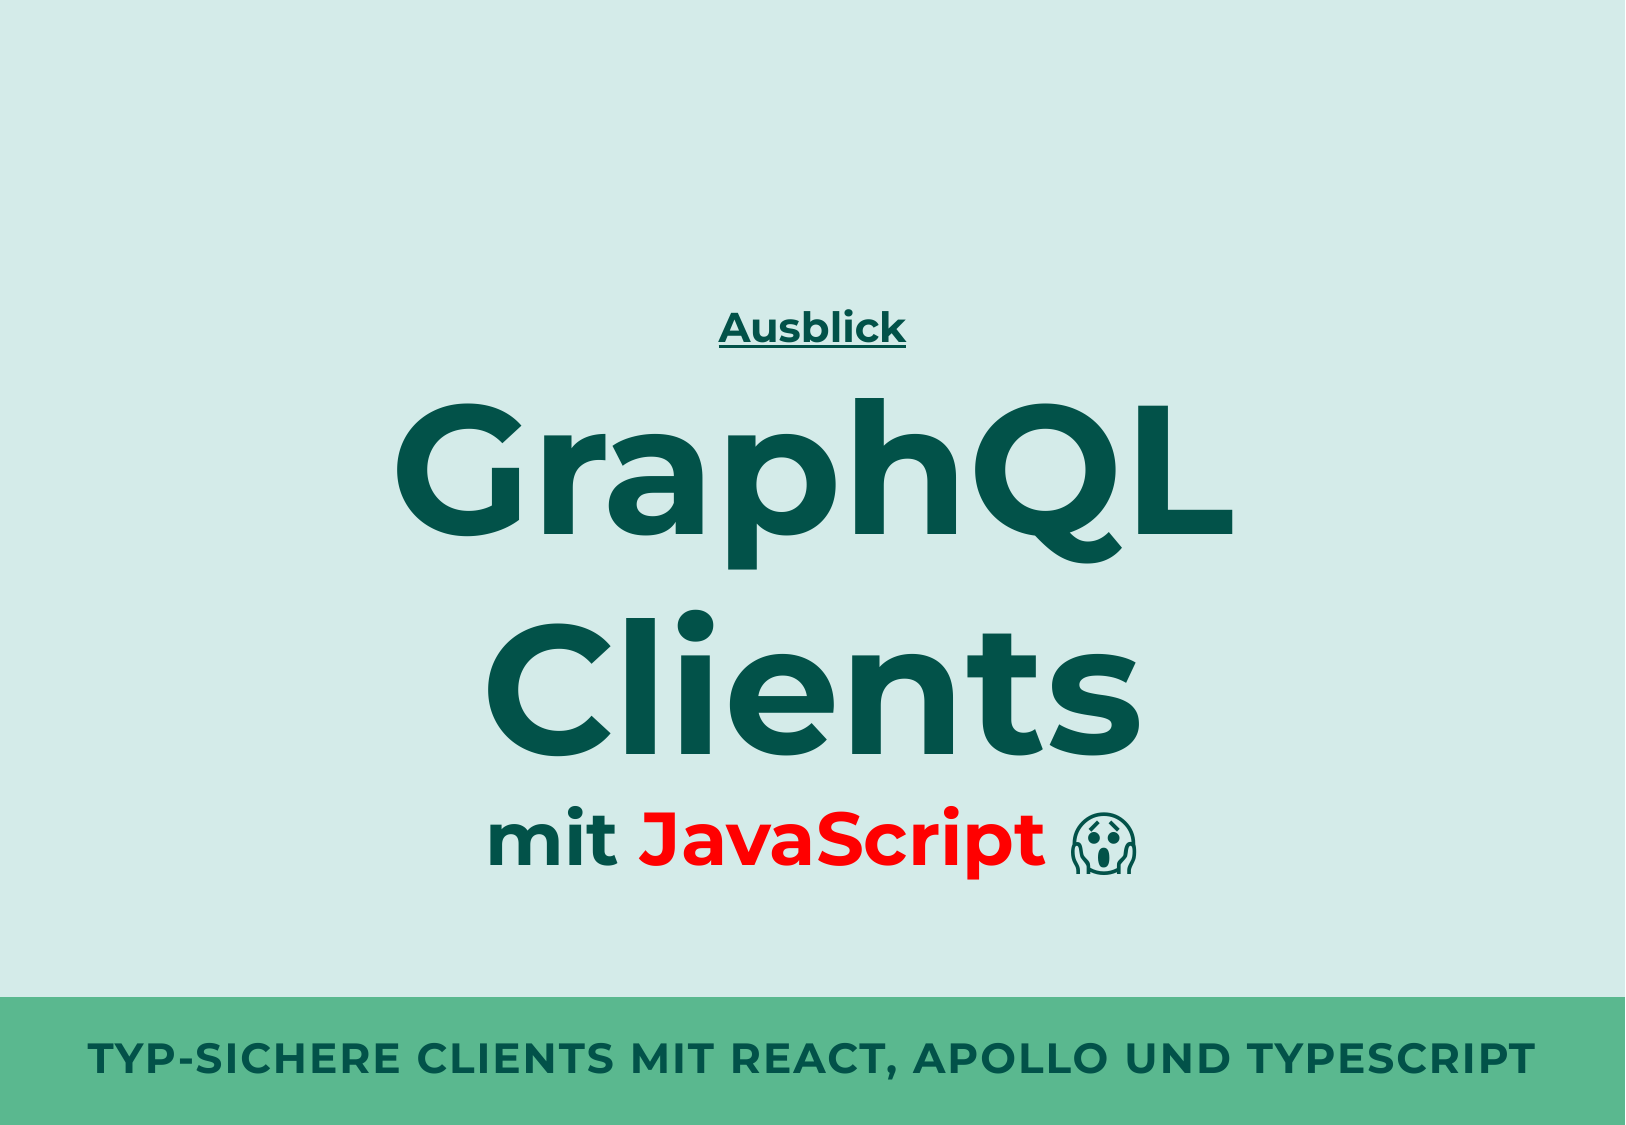

Ausblick
GraphQL
Clients
mit JavaScript 😱
# Typ-sichere Clients mit React, Apollo und TypeScript